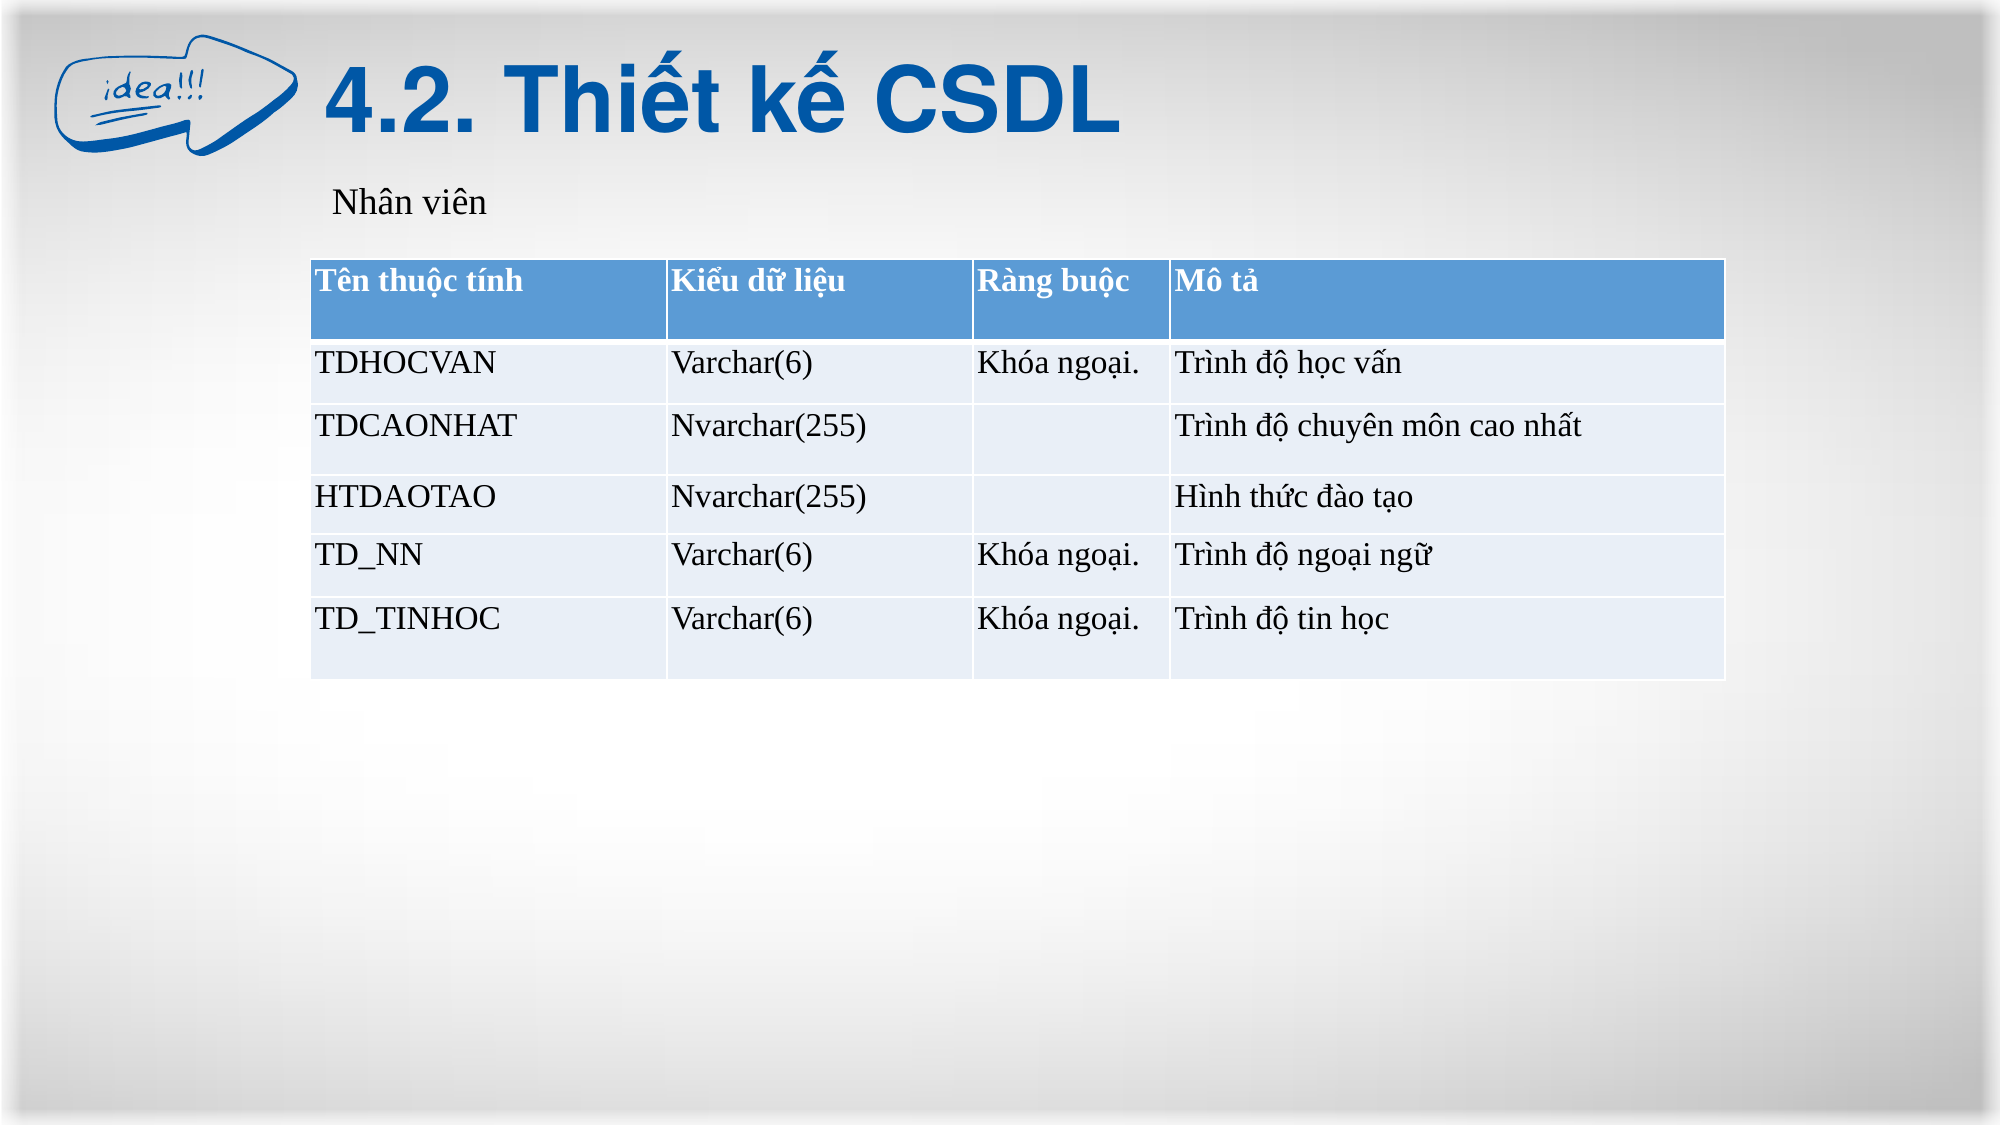

4.2. Thiết kế CSDL
Nhân viên
| Tên thuộc tính | Kiểu dữ liệu | Ràng buộc | Mô tả |
| --- | --- | --- | --- |
| TDHOCVAN | Varchar(6) | Khóa ngoại. | Trình độ học vấn |
| TDCAONHAT | Nvarchar(255) |  | Trình độ chuyên môn cao nhất |
| HTDAOTAO | Nvarchar(255) |  | Hình thức đào tạo |
| TD\_NN | Varchar(6) | Khóa ngoại. | Trình độ ngoại ngữ |
| TD\_TINHOC | Varchar(6) | Khóa ngoại. | Trình độ tin học |